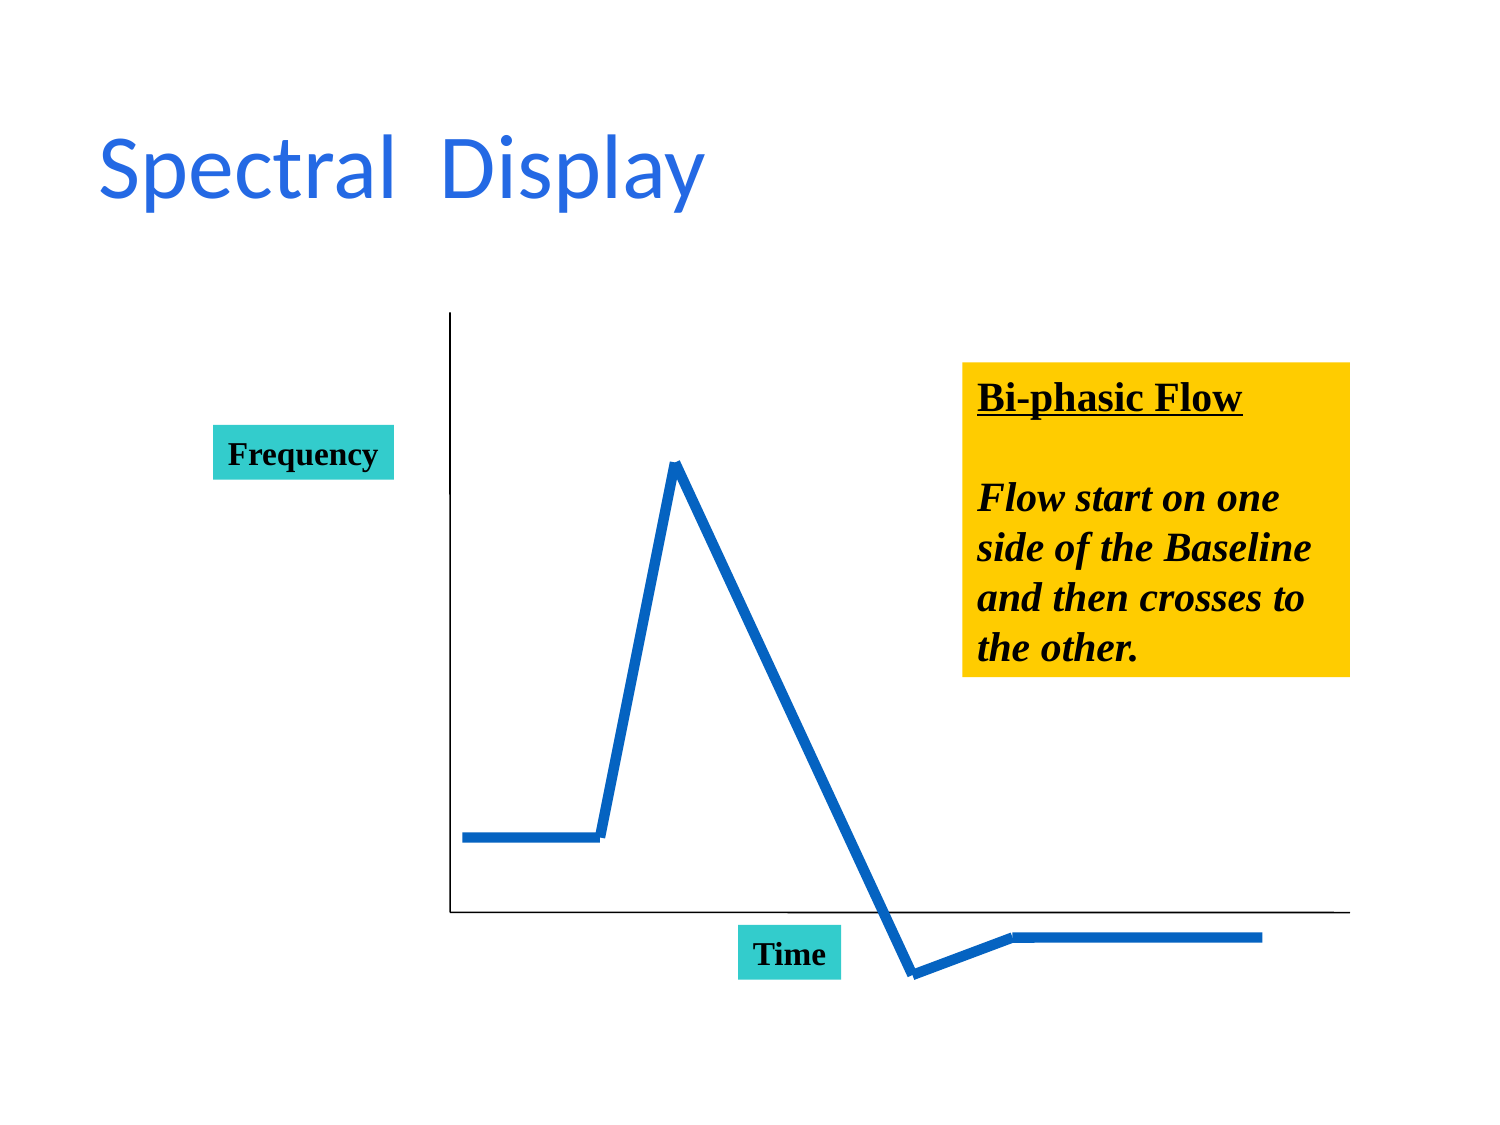

# Spectral  Display

Bi-phasic Flow

Flow start on one
side of the Baseline
and then crosses to
the other.
Frequency

Time